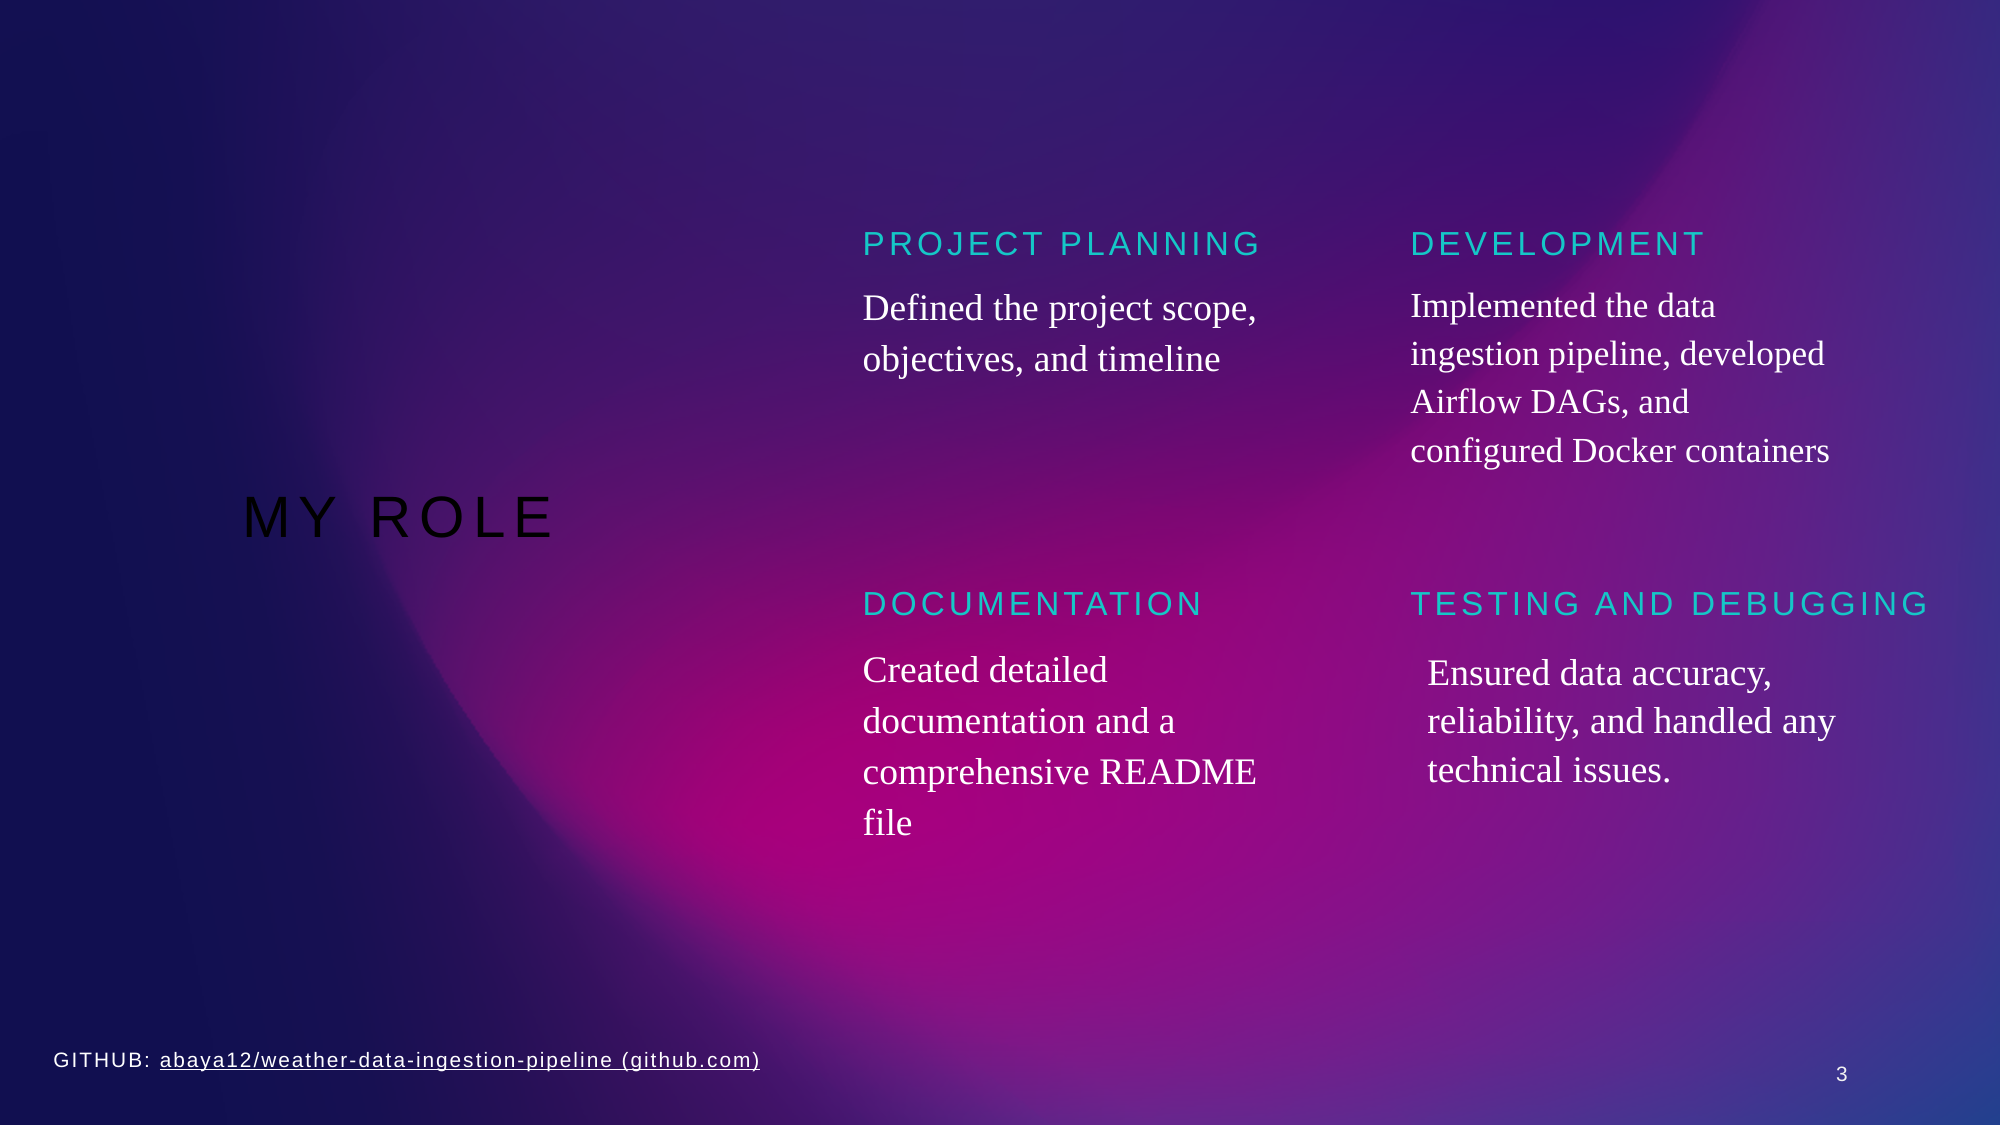

PROJECT PLANNING
DEVELOPMENT
Defined the project scope, objectives, and timeline
Implemented the data ingestion pipeline, developed Airflow DAGs, and configured Docker containers
# My role
DOCUMENTATION
TESTING AND DEBUGGING
Created detailed documentation and a comprehensive README file
Ensured data accuracy, reliability, and handled any technical issues.
GITHUB: abaya12/weather-data-ingestion-pipeline (github.com)
3